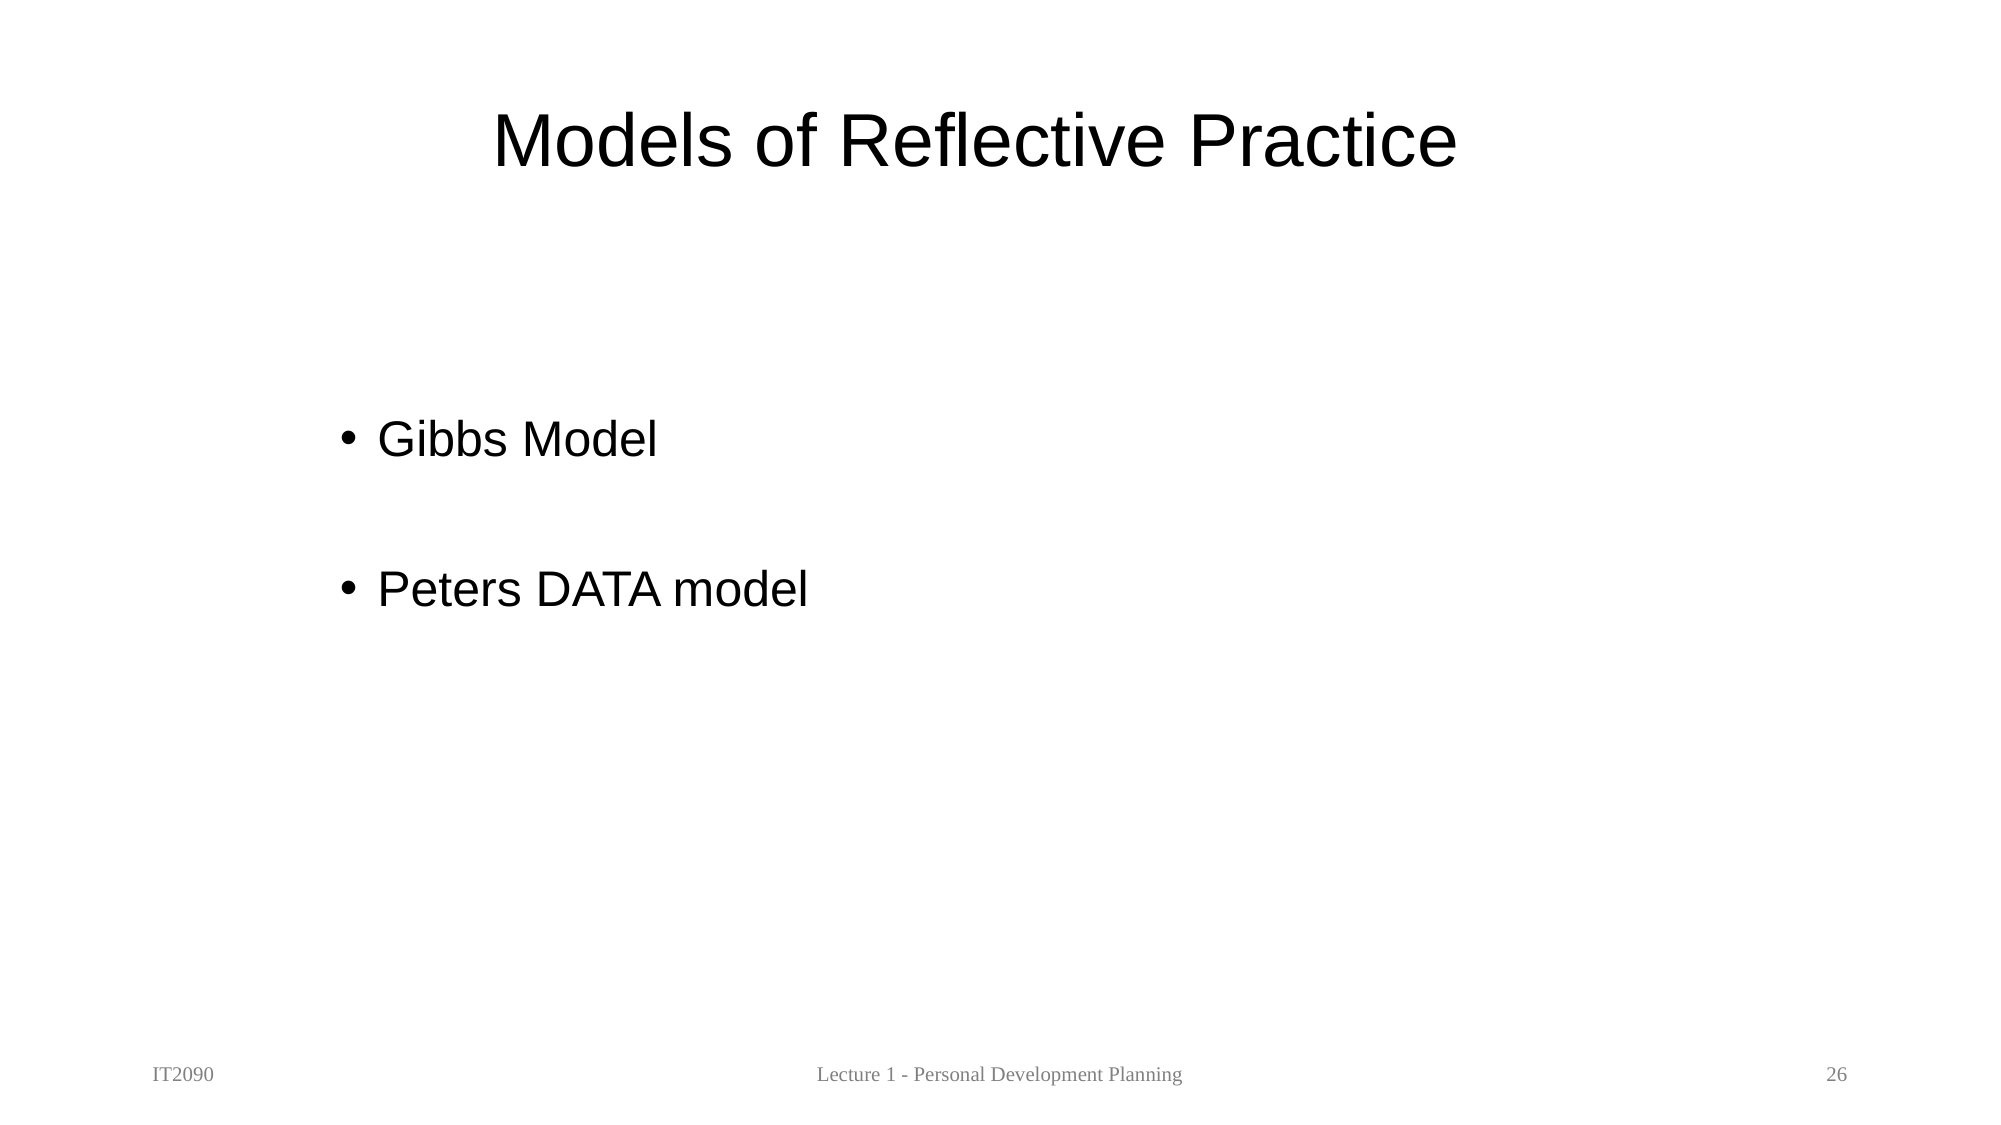

Models of Reflective Practice

Gibbs Model

Peters DATA model

IT2090
Lecture 1 - Personal Development Planning
26